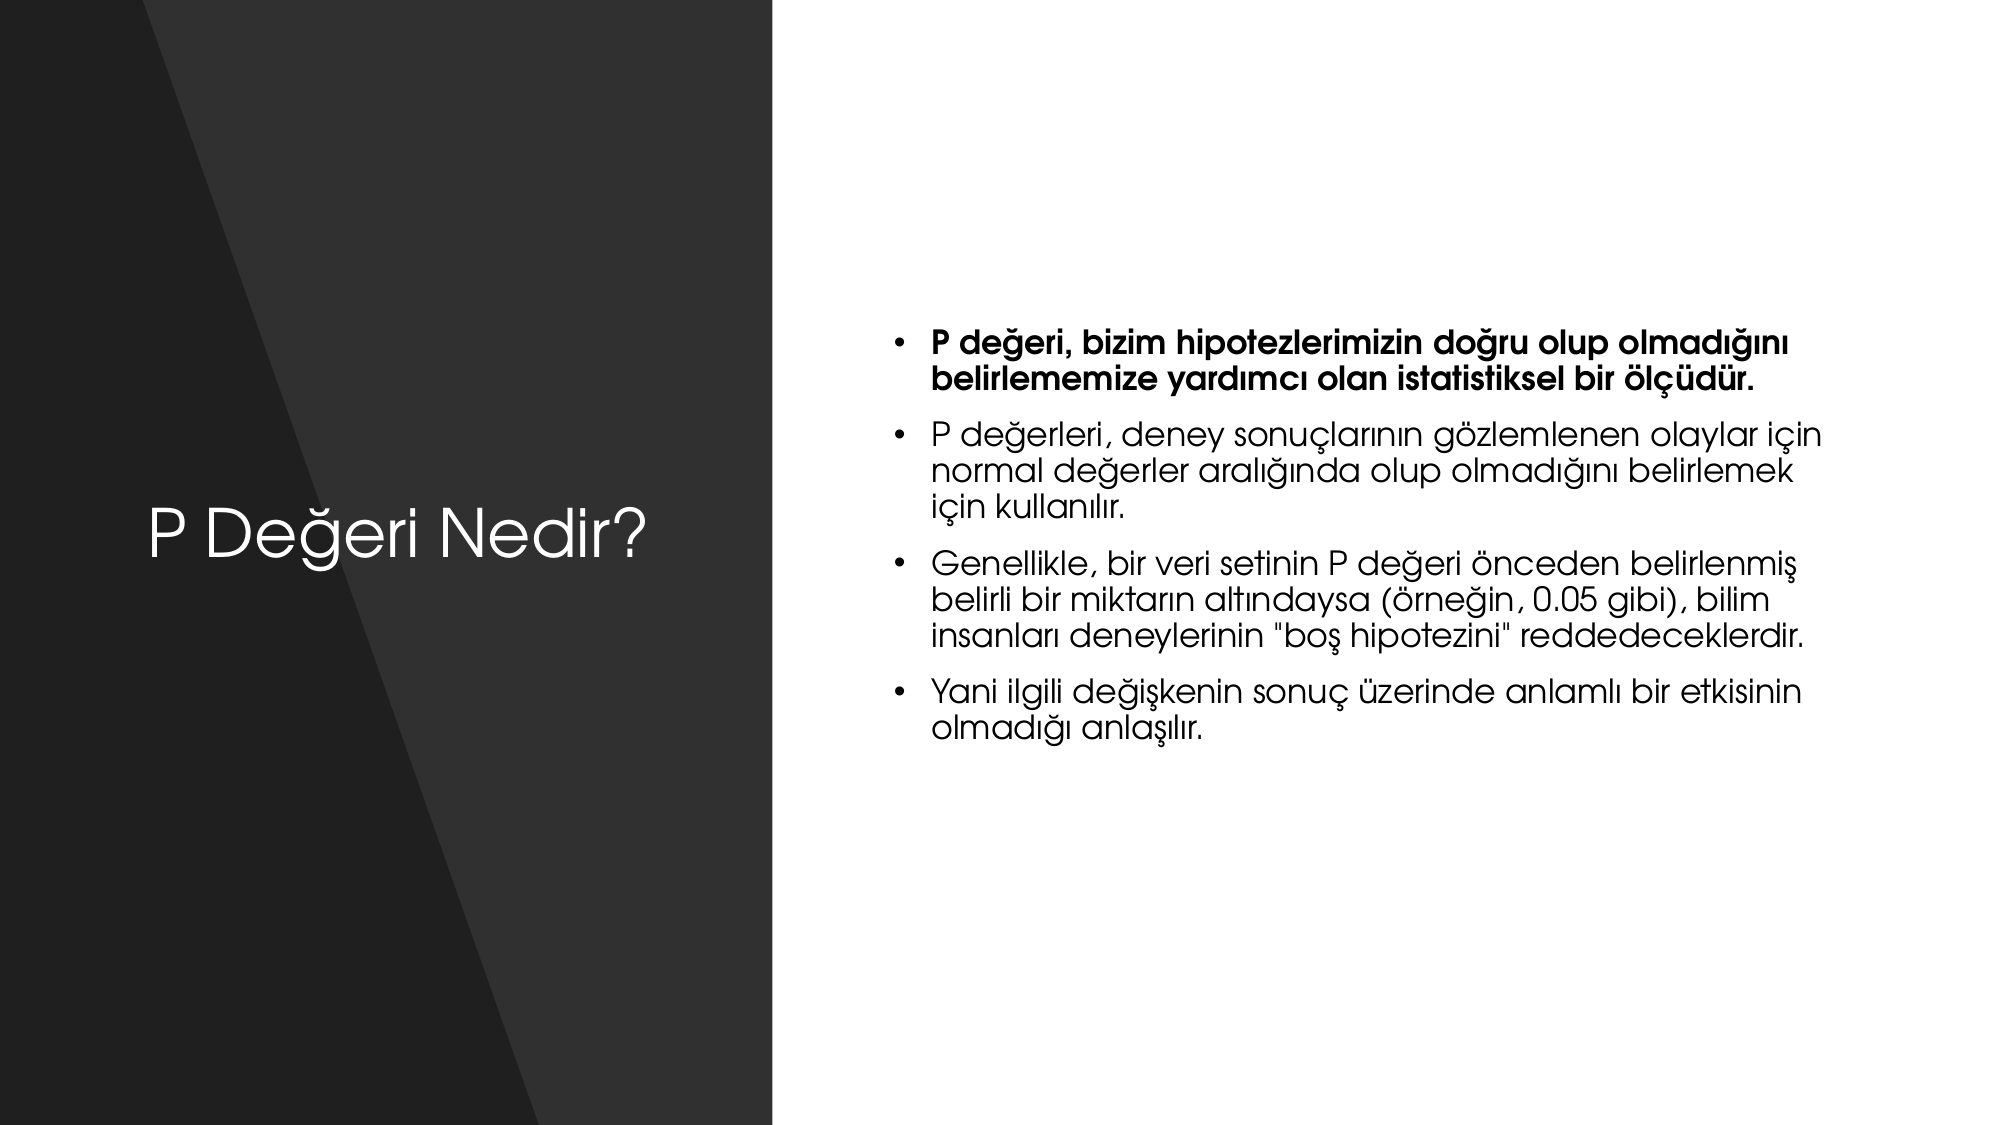

# P Değeri Nedir?
P değeri, bizim hipotezlerimizin doğru olup olmadığını belirlememize yardımcı olan istatistiksel bir ölçüdür.
P değerleri, deney sonuçlarının gözlemlenen olaylar için normal değerler aralığında olup olmadığını belirlemek için kullanılır.
Genellikle, bir veri setinin P değeri önceden belirlenmiş belirli bir miktarın altındaysa (örneğin, 0.05 gibi), bilim insanları deneylerinin "boş hipotezini" reddedeceklerdir.
Yani ilgili değişkenin sonuç üzerinde anlamlı bir etkisinin olmadığı anlaşılır.